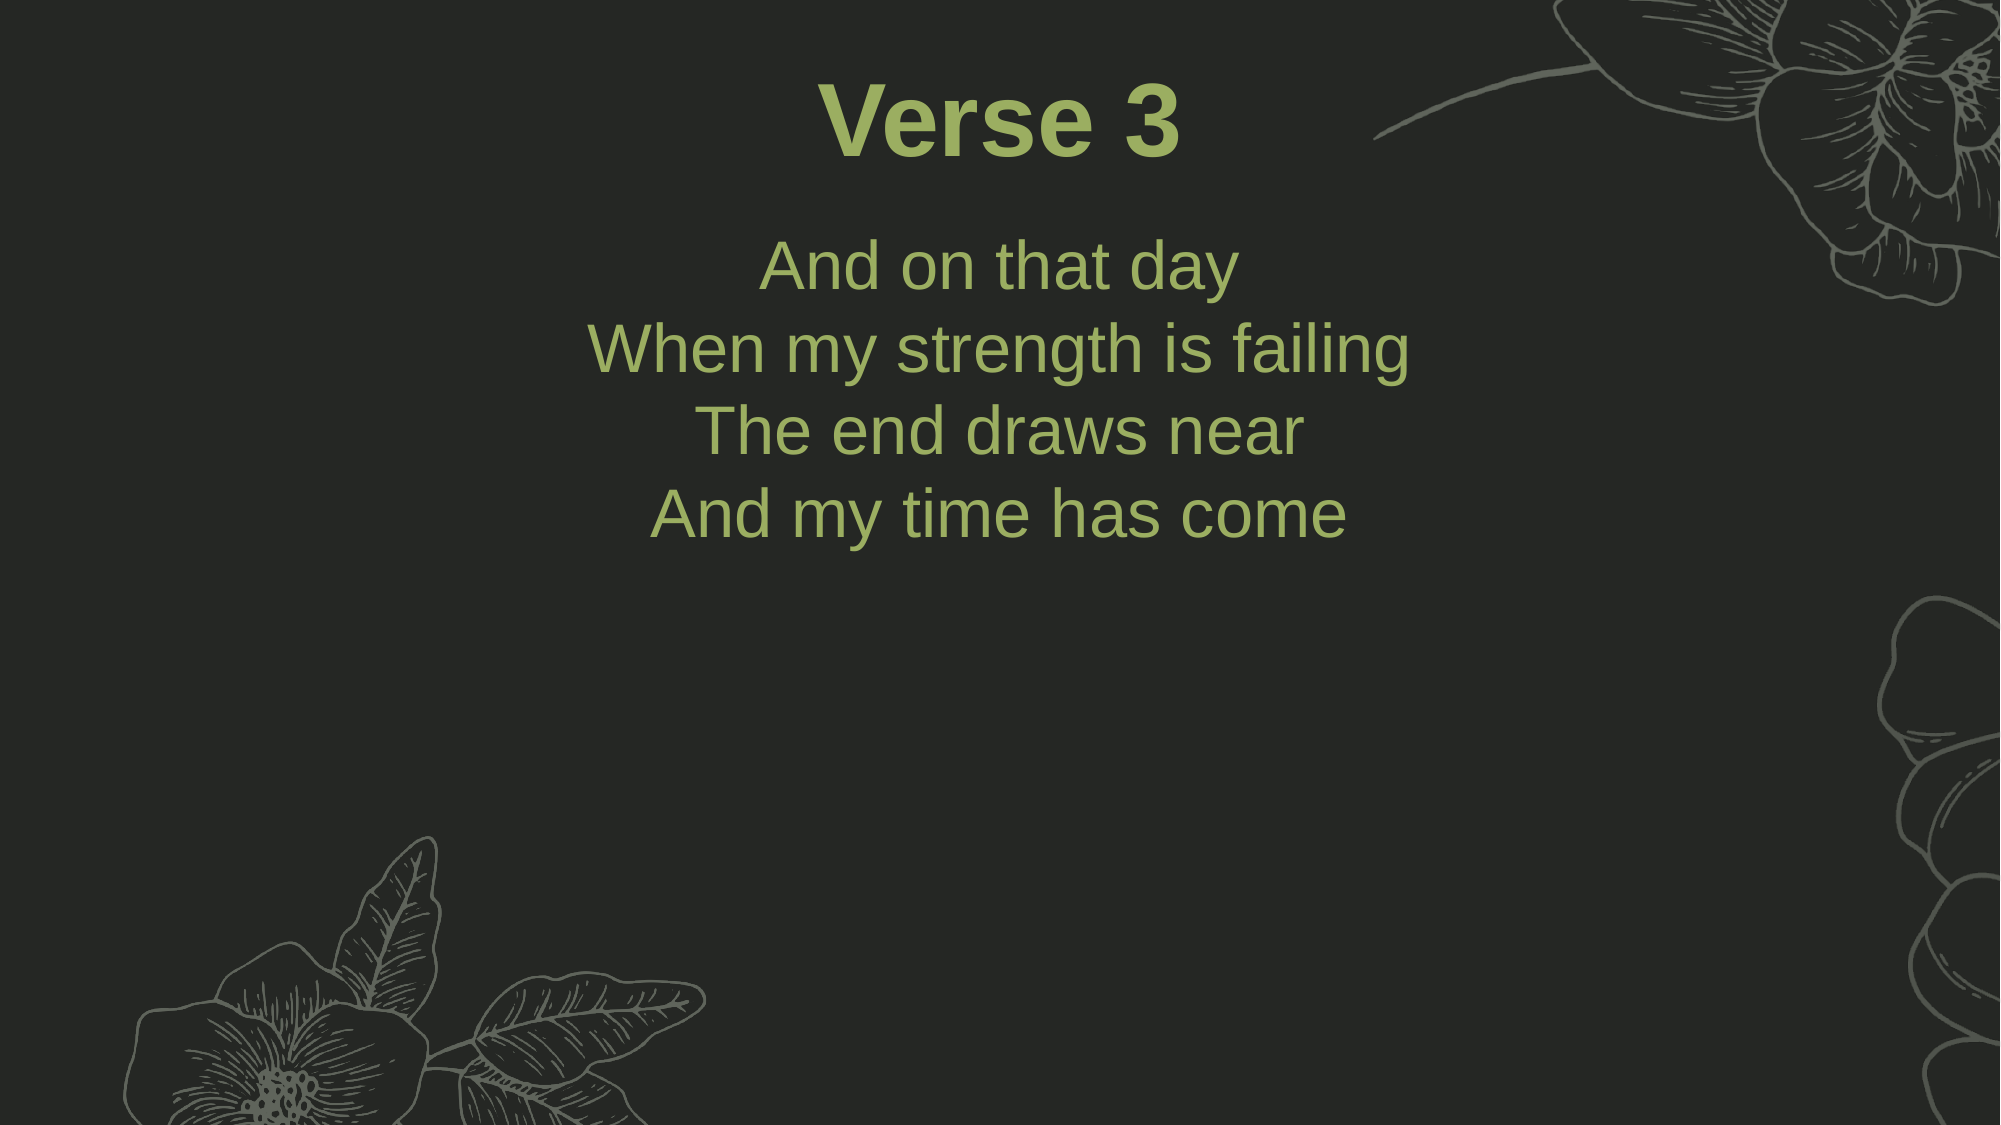

Verse 3
And on that day
When my strength is failing
The end draws near
And my time has come